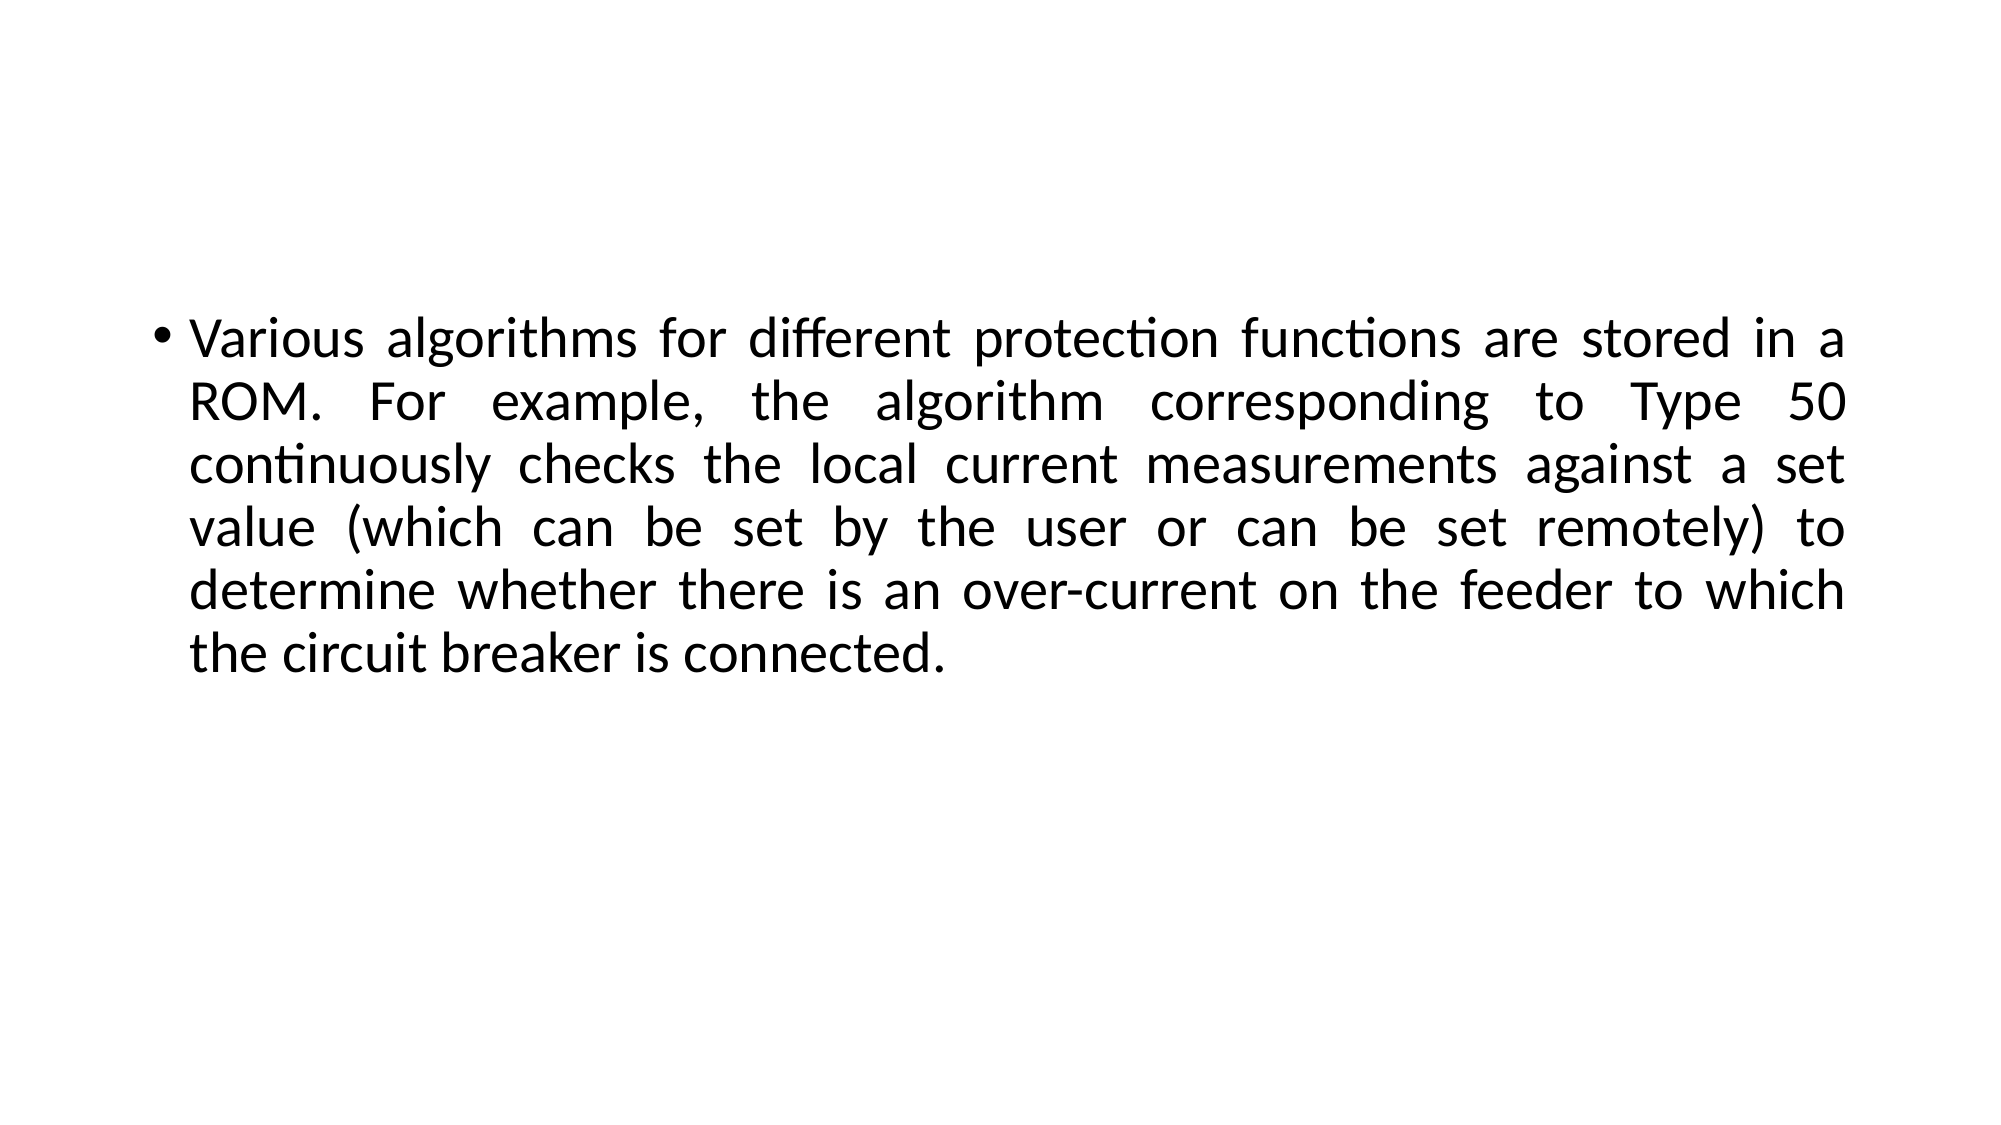

#
Various algorithms for different protection functions are stored in a ROM. For example, the algorithm corresponding to Type 50 continuously checks the local current measurements against a set value (which can be set by the user or can be set remotely) to determine whether there is an over-current on the feeder to which the circuit breaker is connected.